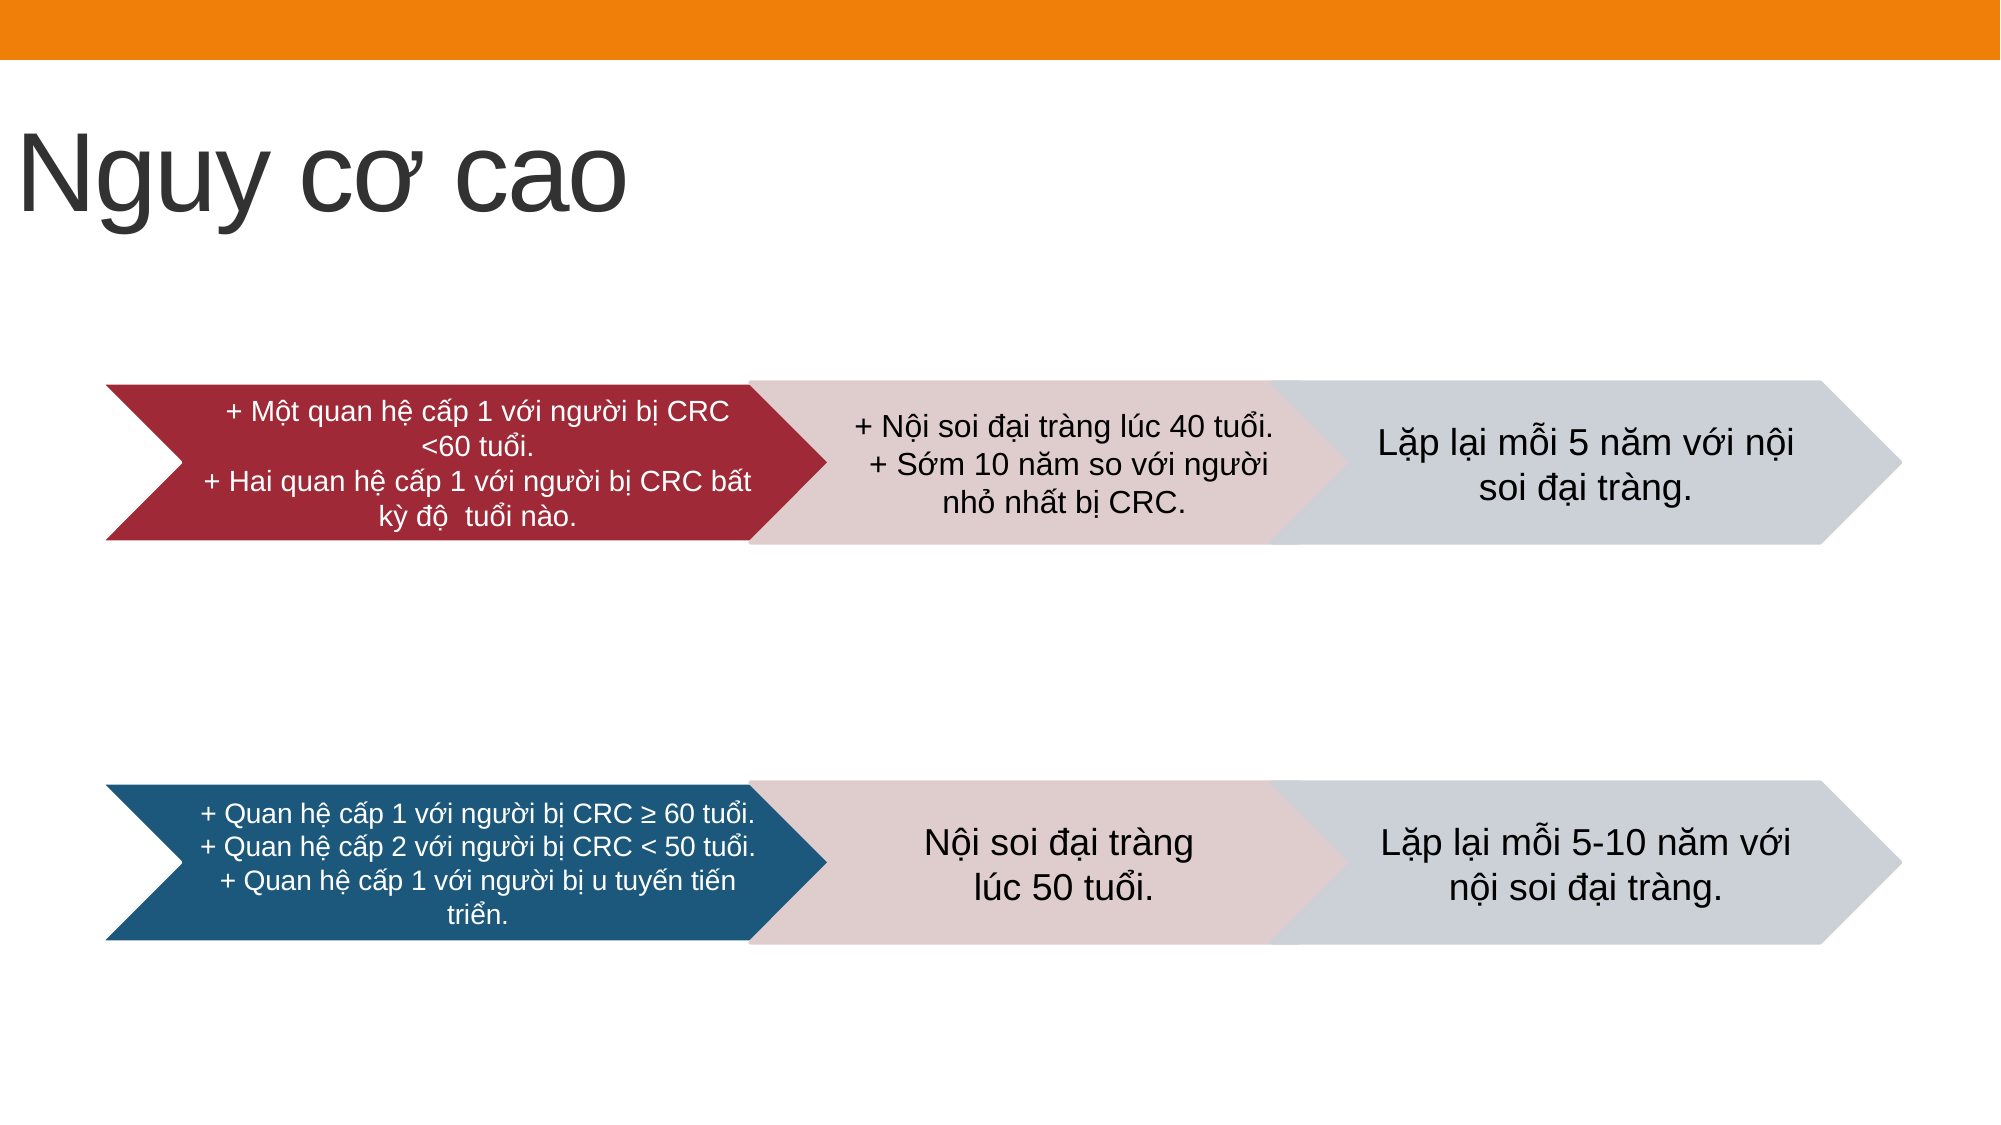

# Nguy cơ cao
+ Một quan hệ cấp 1 với người bị CRC <60 tuổi.
+ Hai quan hệ cấp 1 với người bị CRC bất kỳ độ  tuổi nào.
+ Quan hệ cấp 1 với người bị CRC ≥ 60 tuổi.
+ Quan hệ cấp 2 với người bị CRC < 50 tuổi.
+ Quan hệ cấp 1 với người bị u tuyến tiến triển.
+ Nội soi đại tràng lúc 40 tuổi.
 + Sớm 10 năm so với người nhỏ nhất bị CRC.
Lặp lại mỗi 5 năm với nội soi đại tràng.
Nội soi đại tràng
lúc 50 tuổi.
Lặp lại mỗi 5-10 năm với nội soi đại tràng.